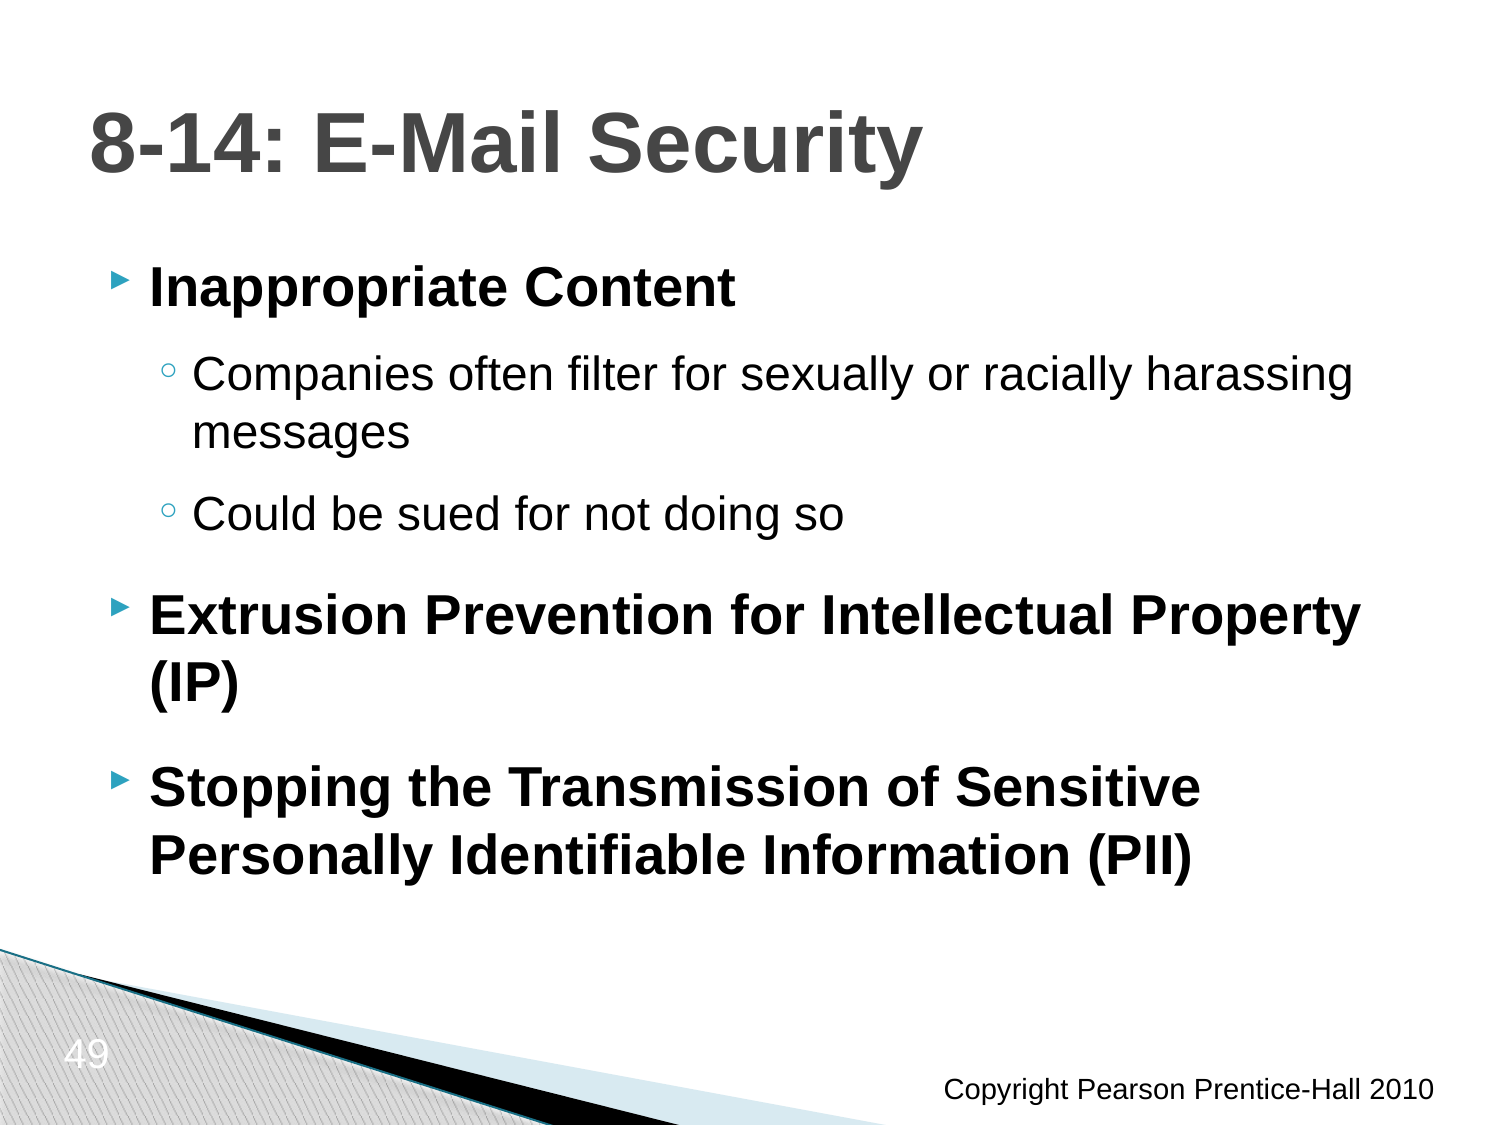

# 8-14: E-Mail Security
Inappropriate Content
Companies often filter for sexually or racially harassing messages
Could be sued for not doing so
Extrusion Prevention for Intellectual Property (IP)
Stopping the Transmission of Sensitive Personally Identifiable Information (PII)
49
Copyright Pearson Prentice-Hall 2010